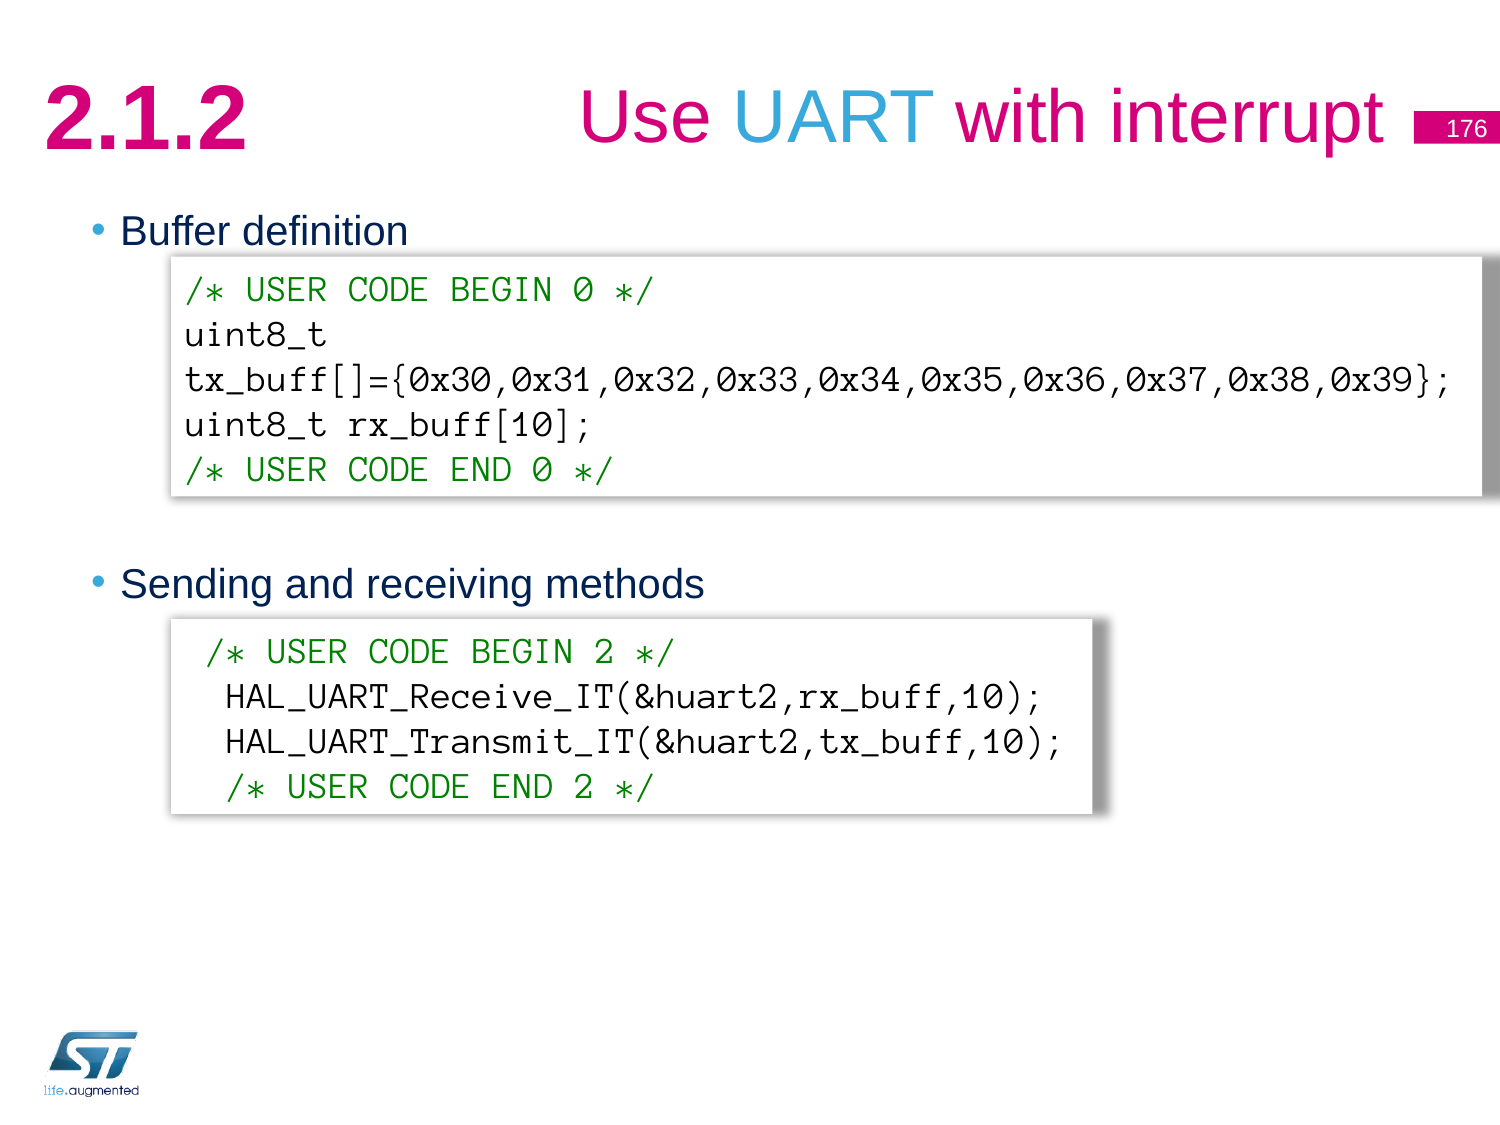

# Use UART with interrupt
2.1.2
176
Buffer definition

Sending and receiving methods
/* USER CODE BEGIN 0 */
uint8_t tx_buff[]={0x30,0x31,0x32,0x33,0x34,0x35,0x36,0x37,0x38,0x39};uint8_t rx_buff[10];
/* USER CODE END 0 */
 /* USER CODE BEGIN 2 */
  HAL_UART_Receive_IT(&huart2,rx_buff,10);
  HAL_UART_Transmit_IT(&huart2,tx_buff,10);
  /* USER CODE END 2 */